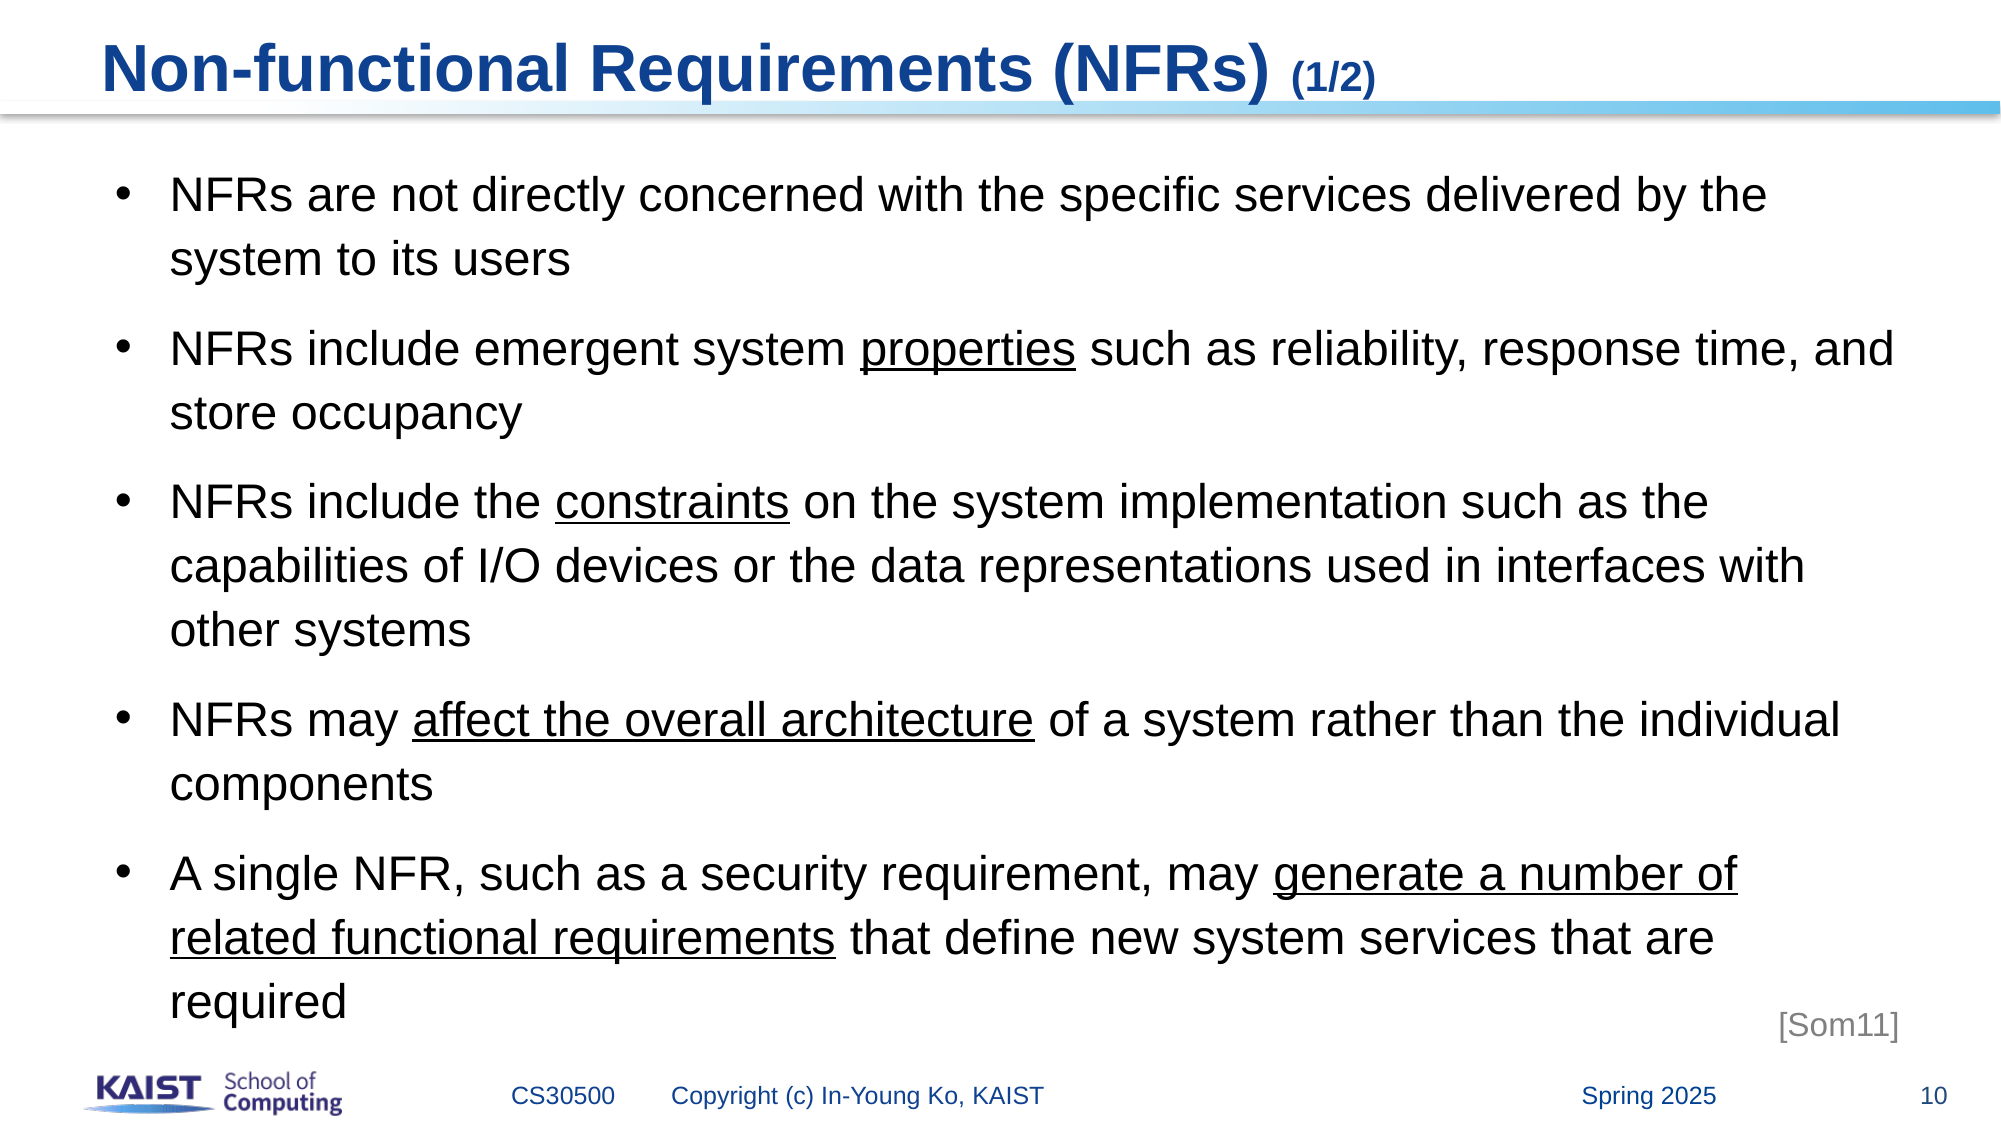

# Non-functional Requirements (NFRs) (1/2)
NFRs are not directly concerned with the specific services delivered by the system to its users
NFRs include emergent system properties such as reliability, response time, and store occupancy
NFRs include the constraints on the system implementation such as the capabilities of I/O devices or the data representations used in interfaces with other systems
NFRs may affect the overall architecture of a system rather than the individual components
A single NFR, such as a security requirement, may generate a number of related functional requirements that define new system services that are required

[Som11]
Spring 2025
CS30500        Copyright (c) In-Young Ko, KAIST
10